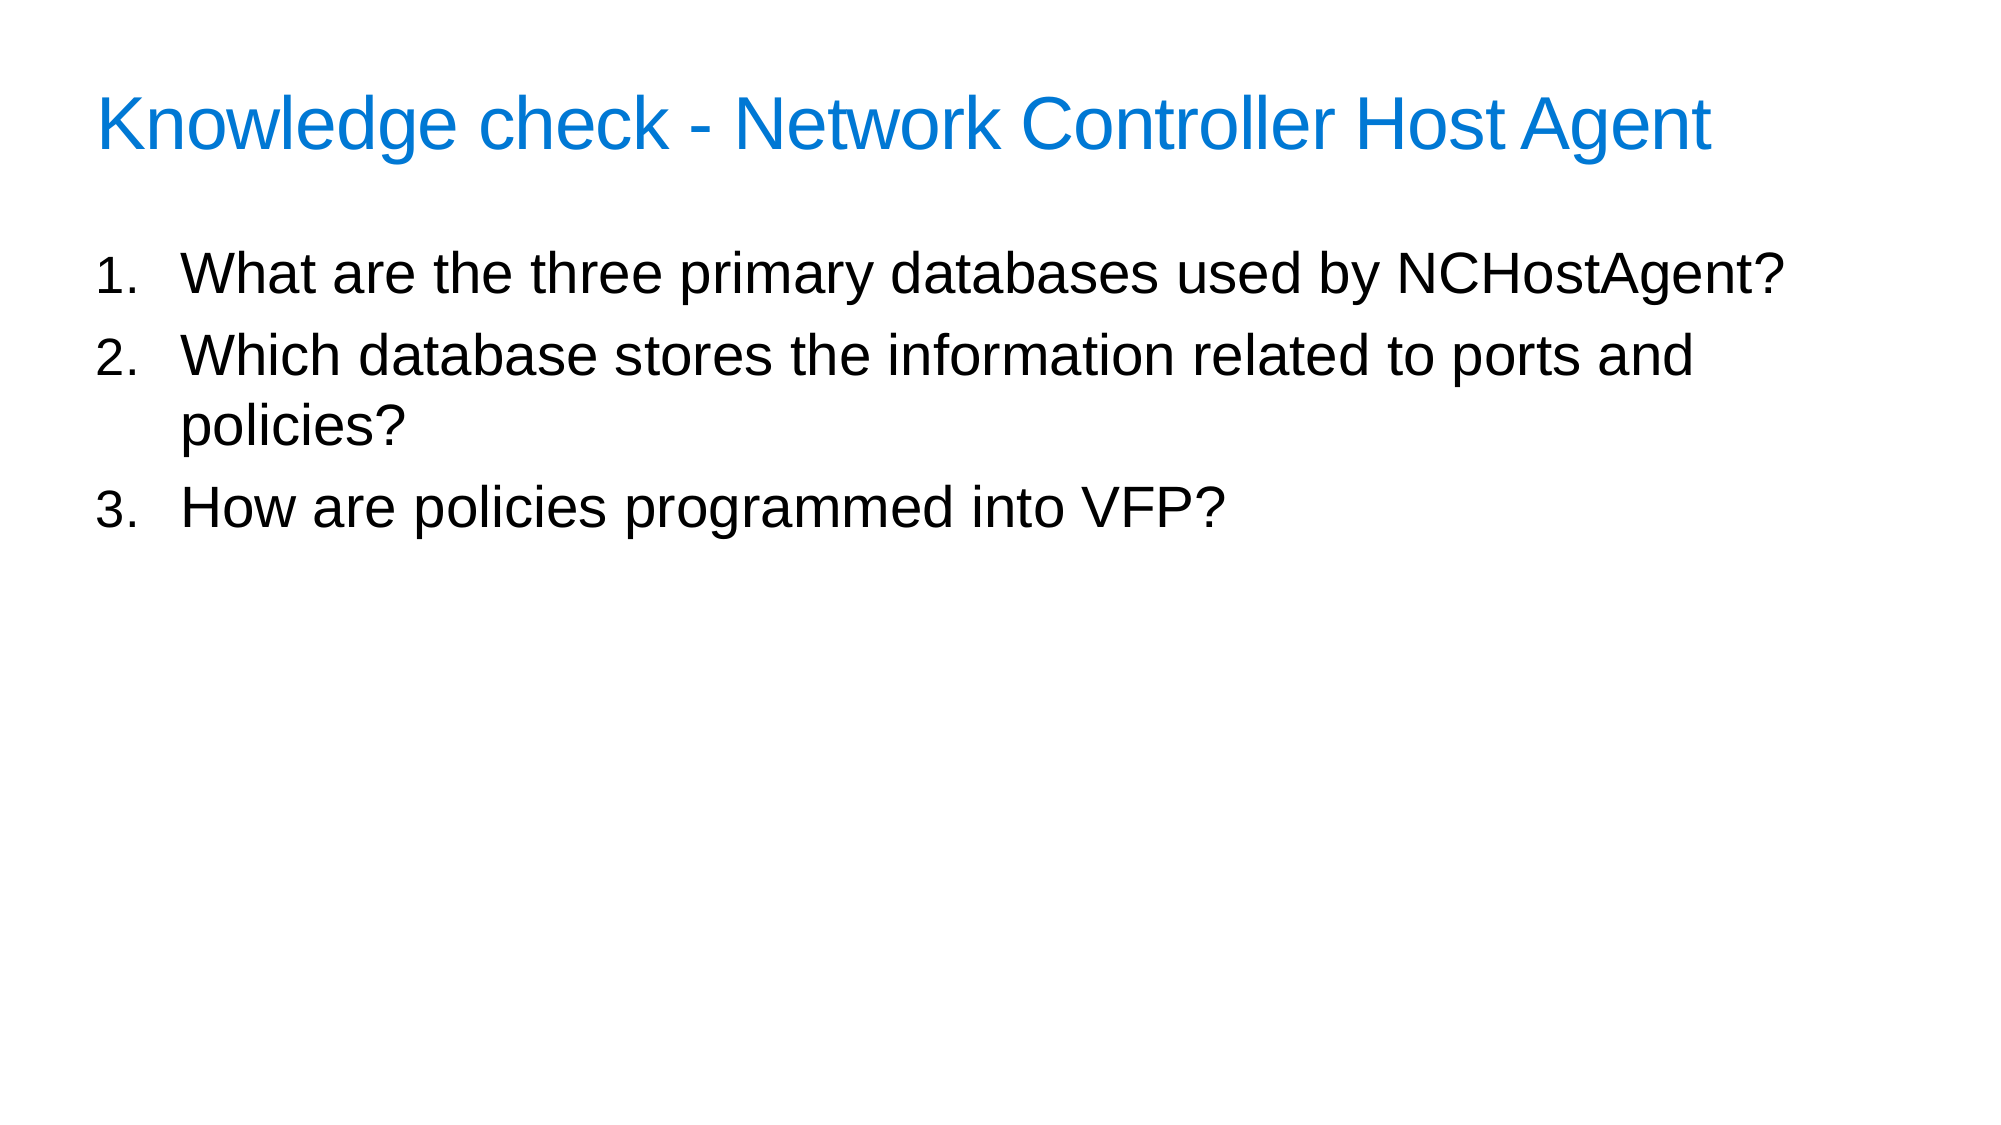

# Knowledge check - Network Controller Host Agent
What are the three primary databases used by NCHostAgent?
Which database stores the information related to ports and policies?
How are policies programmed into VFP?